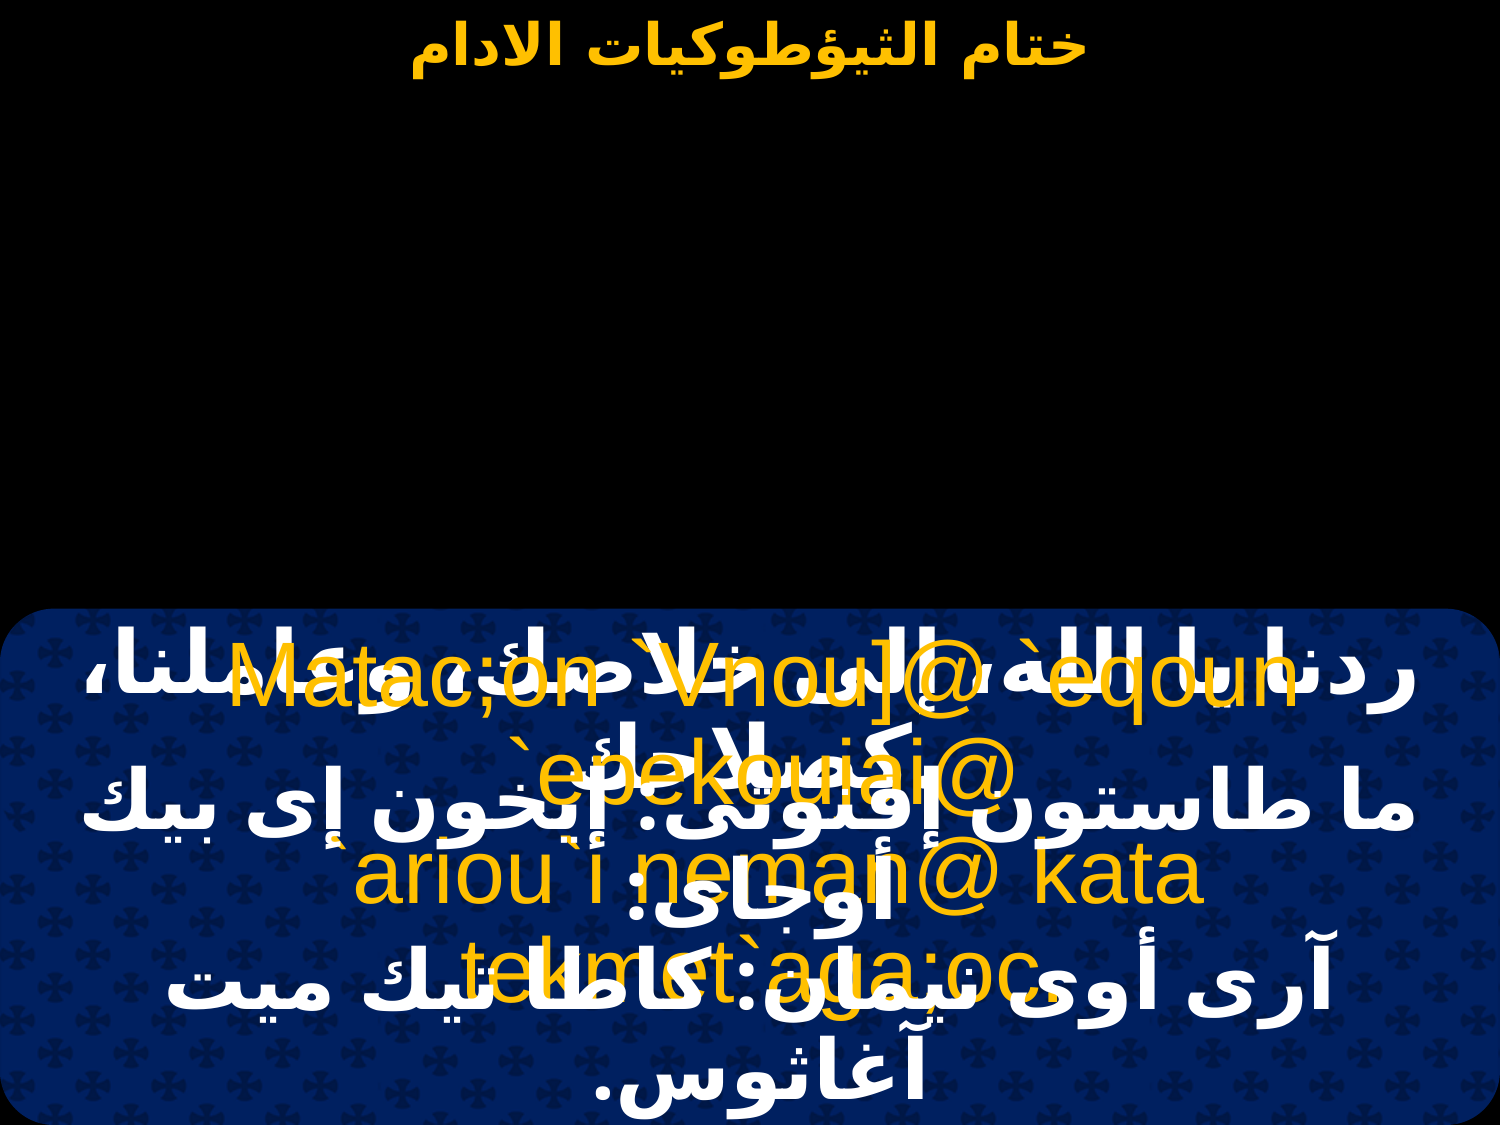

ردنا يا الله، إلى خلاصك، وعاملنا، كصلاحك.
Matac;on `Vnou]@ `eqoun `epekoujai@
`ariou`i neman@ kata tekmet`aga;oc.
ما طاستون إفنوتى: إيخون إى بيك أوجاى:
آرى أوى نيمان: كاطا تيك ميت آغاثوس.